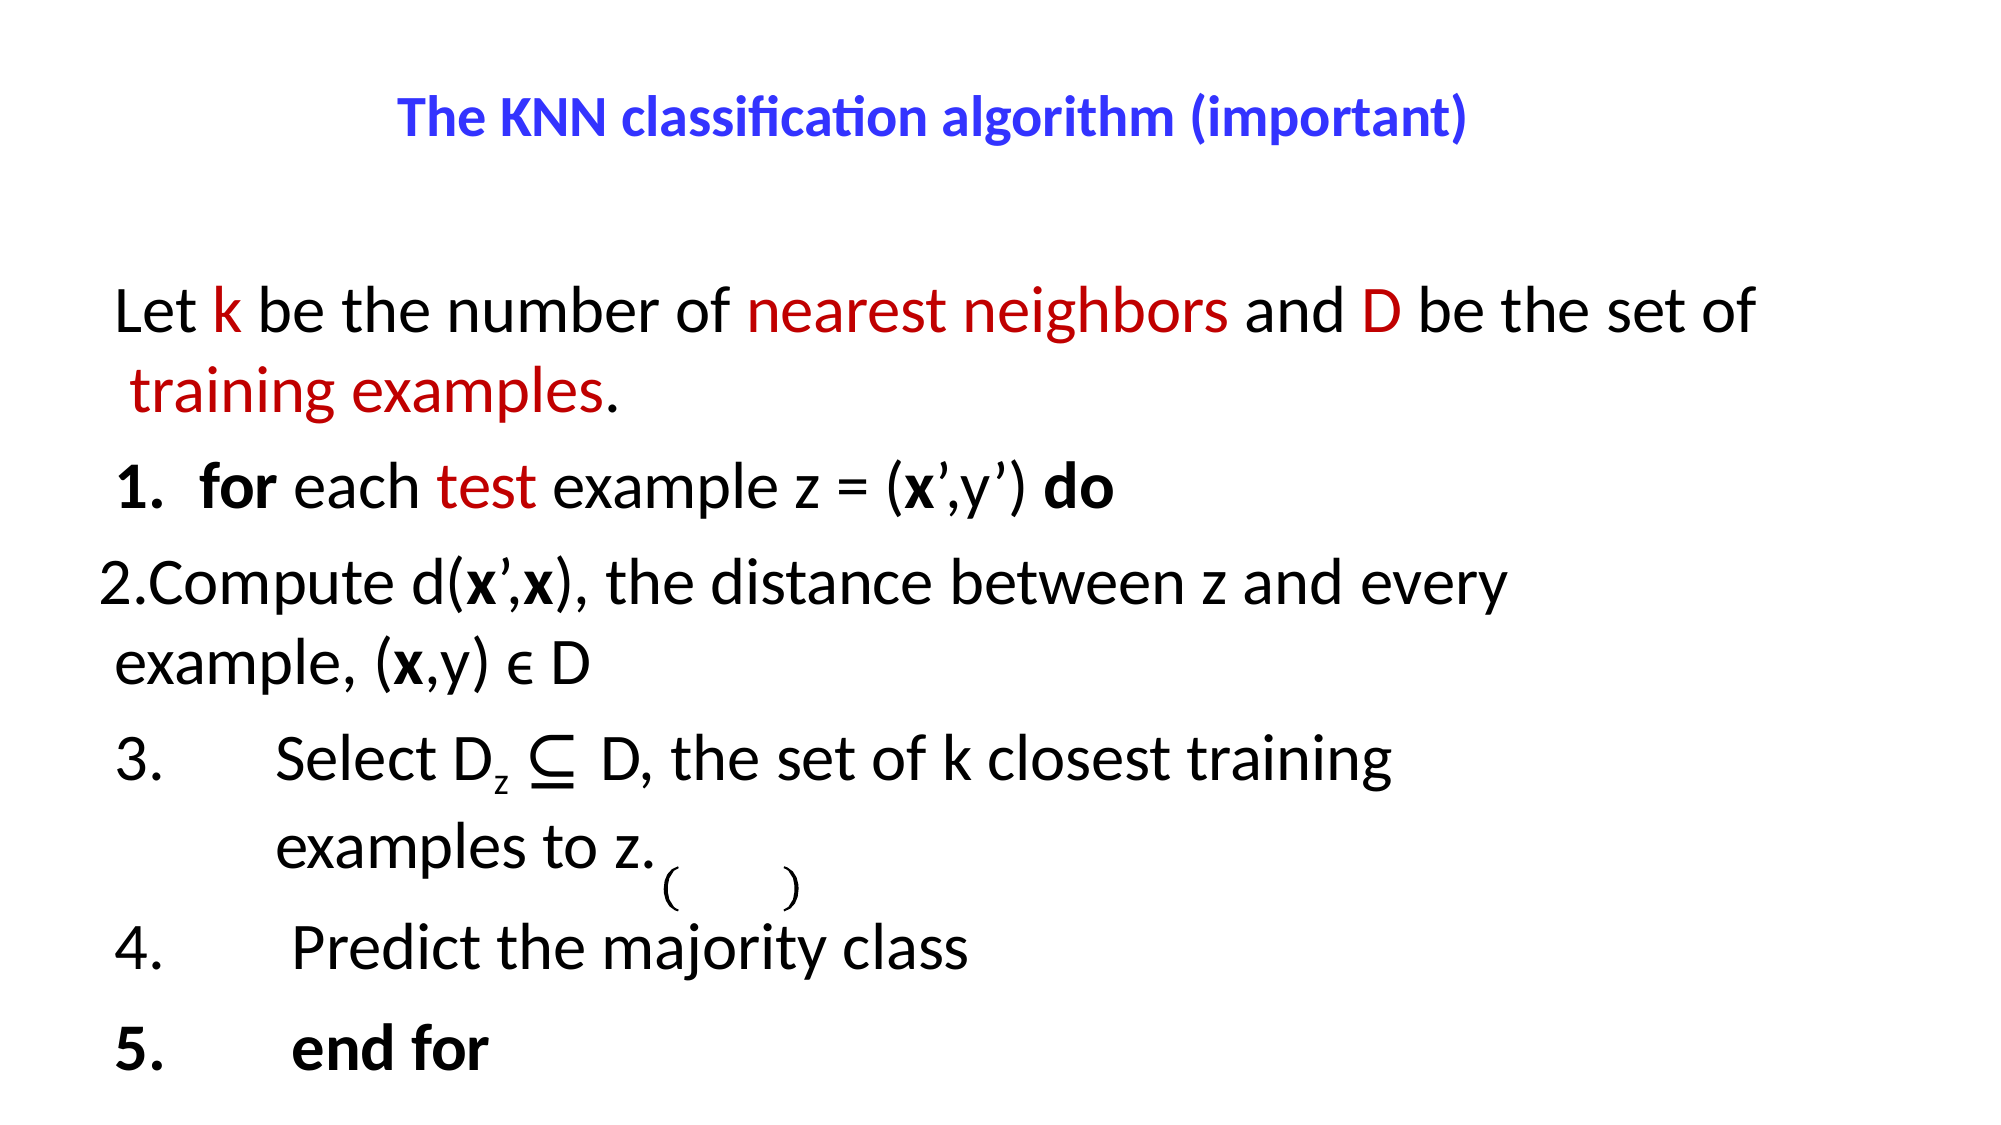

# The KNN classification algorithm (important)
Let k be the number of nearest neighbors and D be the set of  training examples.
for each test example z = (x’,y’) do
Compute d(x’,x), the distance between z and every  example, (x,y) ϵ D
Select Dz ⊆ D, the set of k closest training examples to z.
4.	Predict the majority class
5.	end for